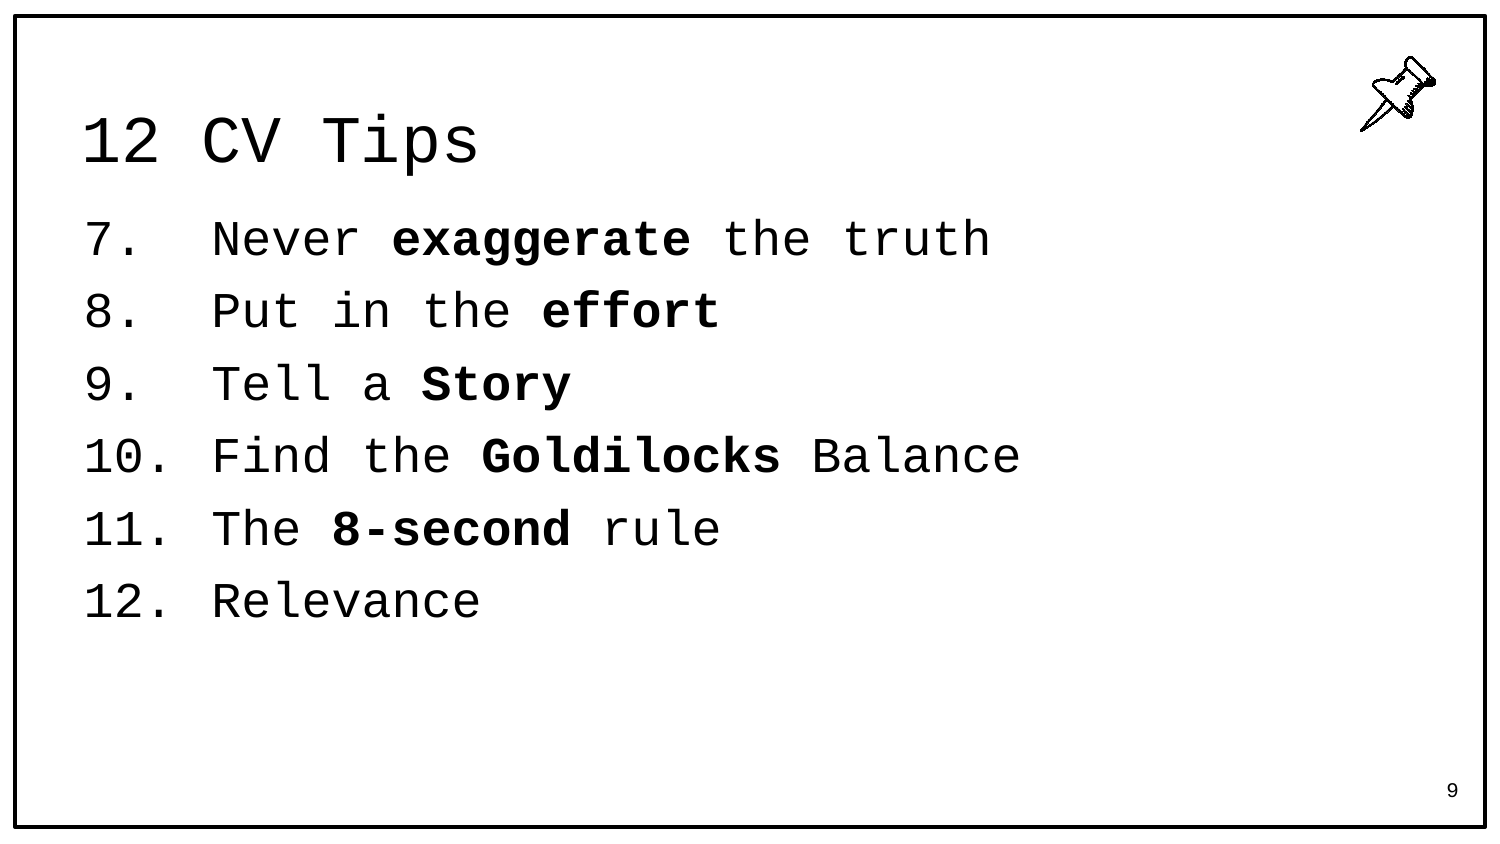

# 12 CV Tips
Never exaggerate the truth
Put in the effort
Tell a Story
Find the Goldilocks Balance
The 8-second rule
Relevance
9